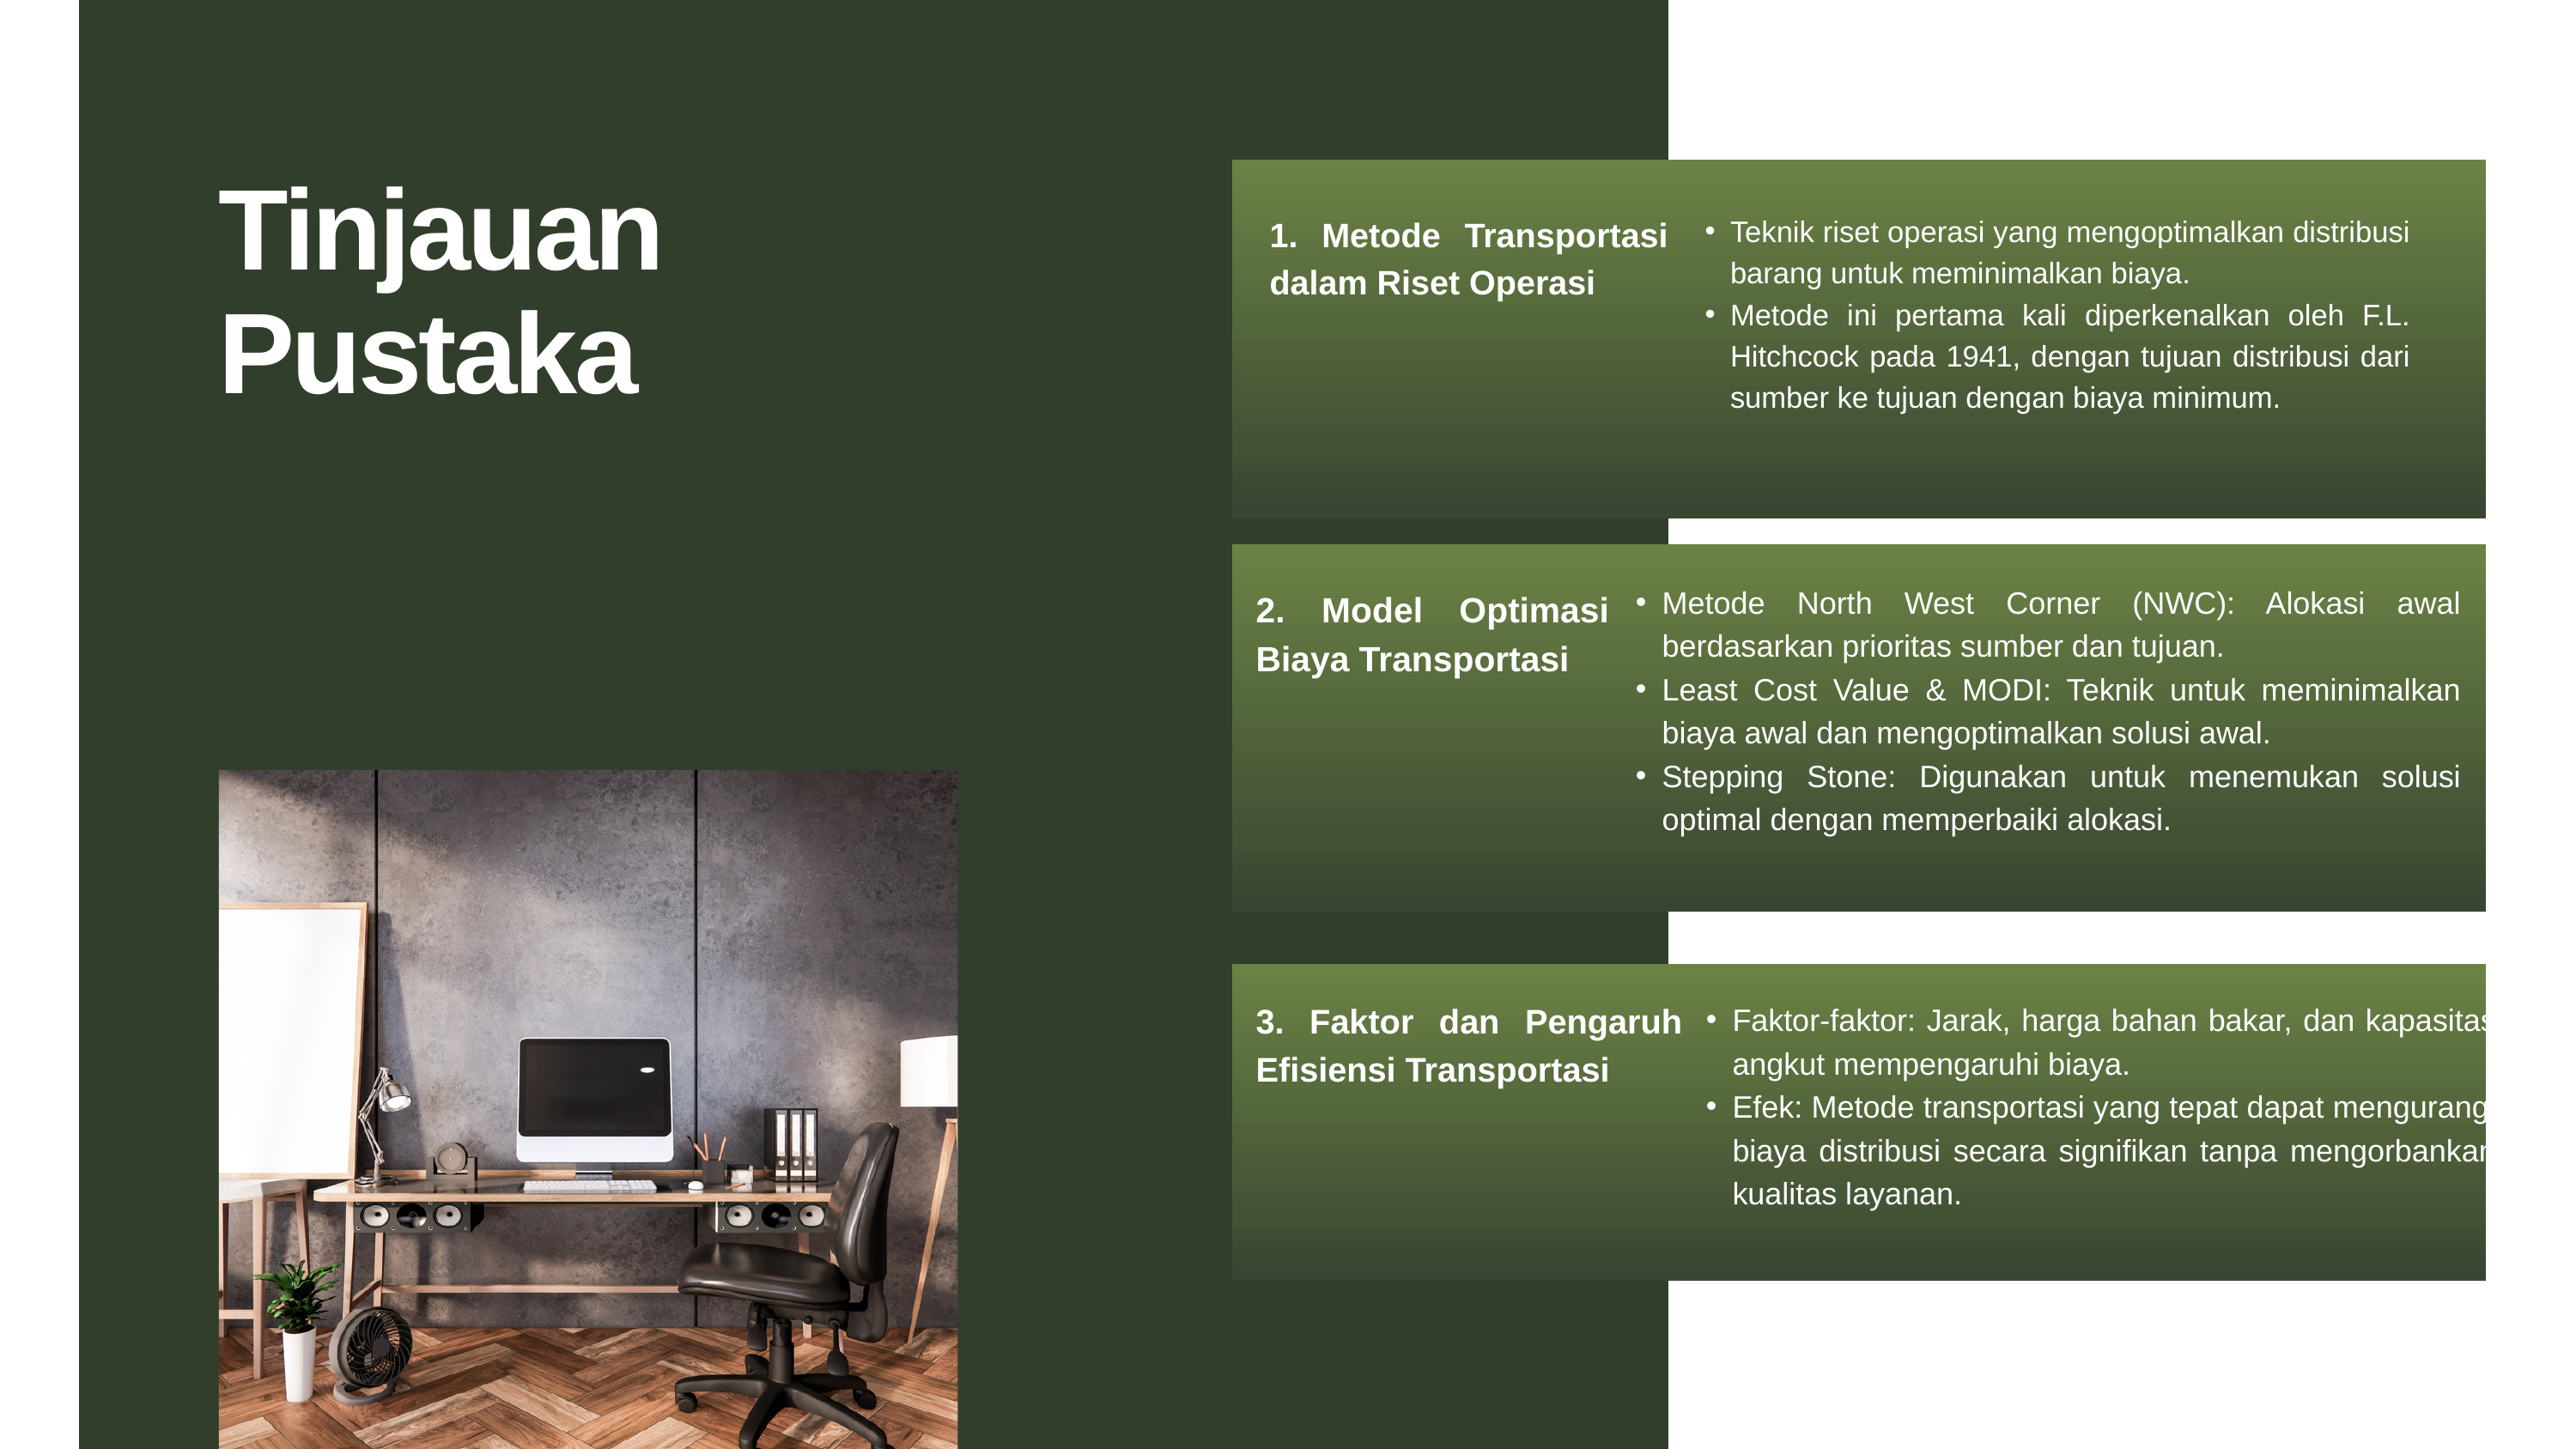

Tinjauan Pustaka
1. Metode Transportasi dalam Riset Operasi
Teknik riset operasi yang mengoptimalkan distribusi barang untuk meminimalkan biaya.
Metode ini pertama kali diperkenalkan oleh F.L. Hitchcock pada 1941, dengan tujuan distribusi dari sumber ke tujuan dengan biaya minimum.

Metode North West Corner (NWC): Alokasi awal berdasarkan prioritas sumber dan tujuan.
Least Cost Value & MODI: Teknik untuk meminimalkan biaya awal dan mengoptimalkan solusi awal.
Stepping Stone: Digunakan untuk menemukan solusi optimal dengan memperbaiki alokasi.

2. Model Optimasi Biaya Transportasi

3. Faktor dan Pengaruh Efisiensi Transportasi
Faktor-faktor: Jarak, harga bahan bakar, dan kapasitas angkut mempengaruhi biaya.
Efek: Metode transportasi yang tepat dapat mengurangi biaya distribusi secara signifikan tanpa mengorbankan kualitas layanan.